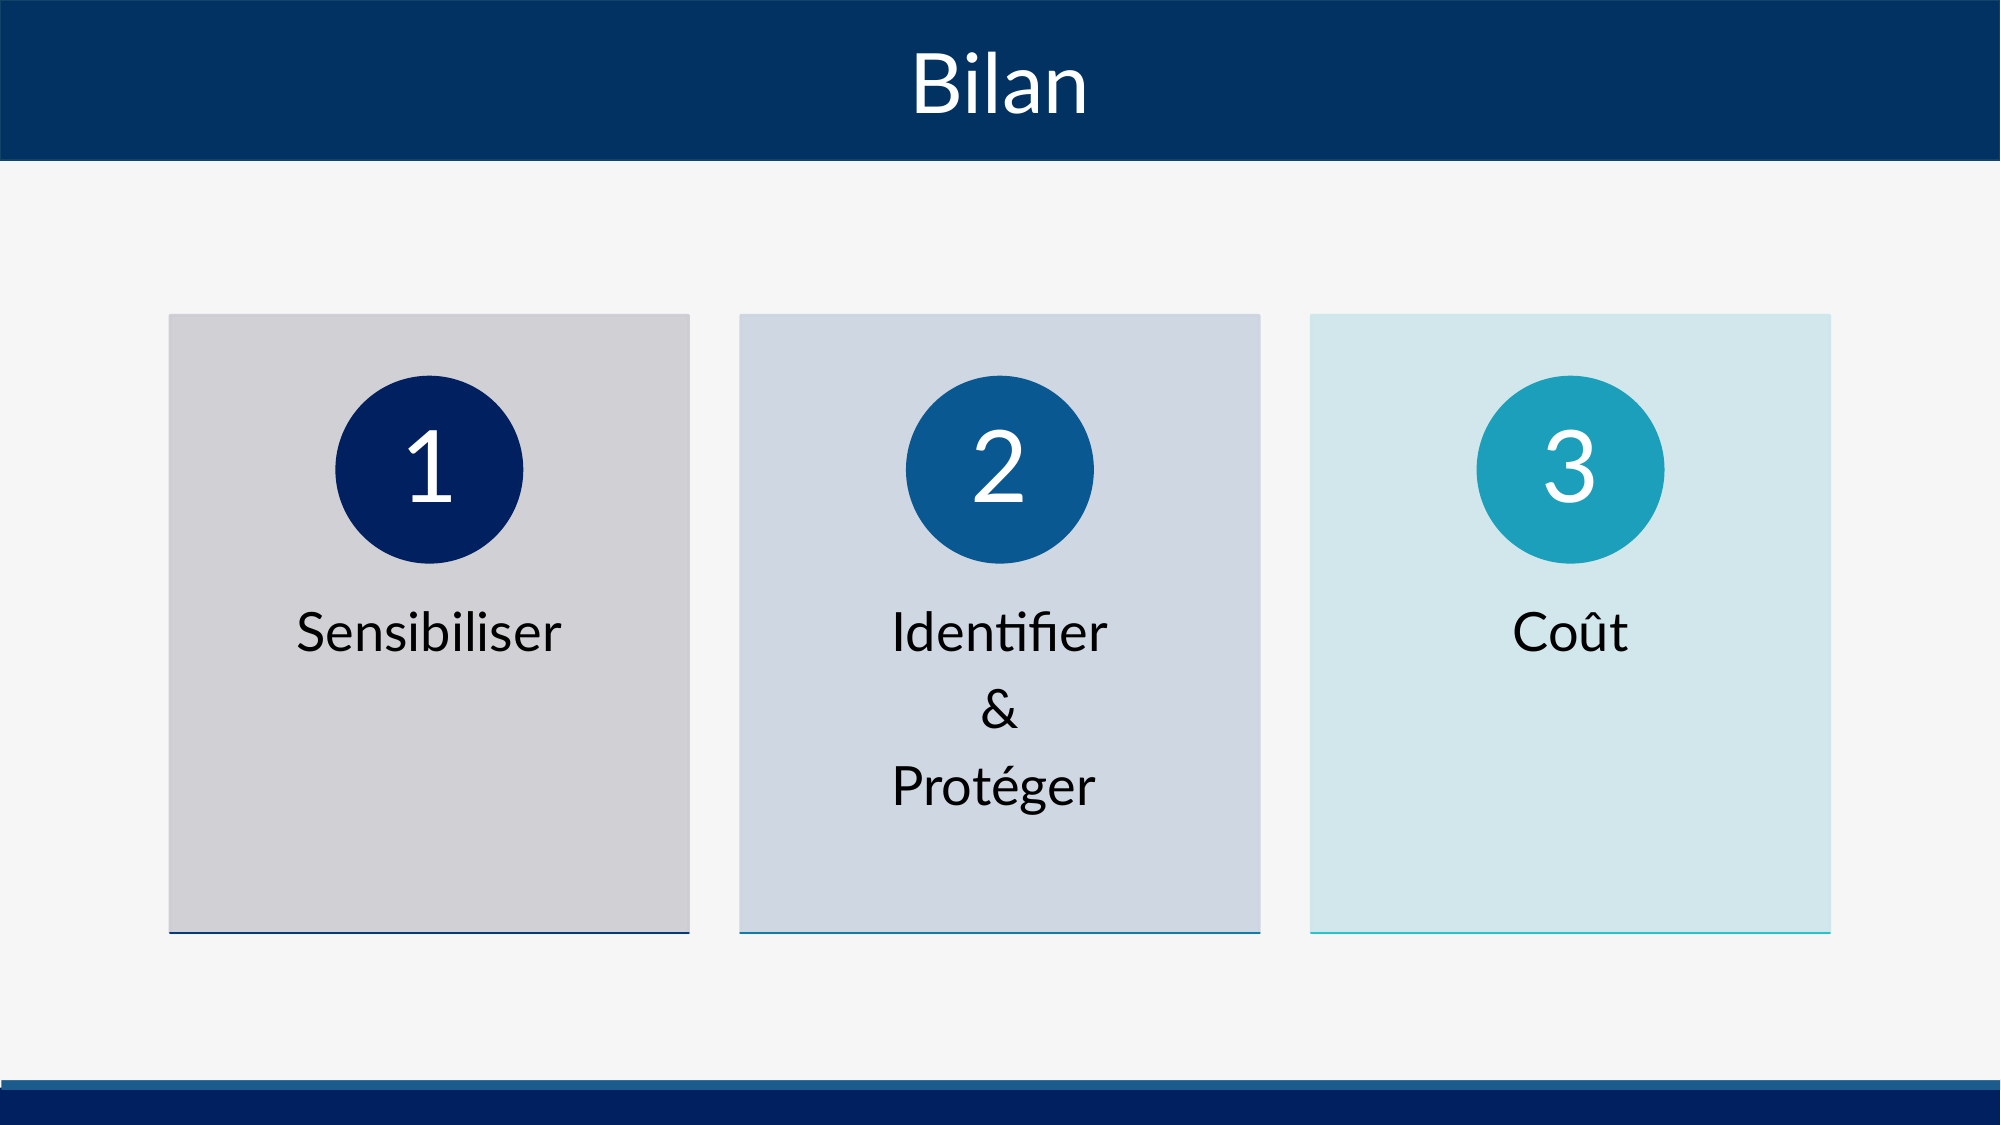

Bilan

Sensibiliser
1
Identifier
&
Protéger
2
Coût
3